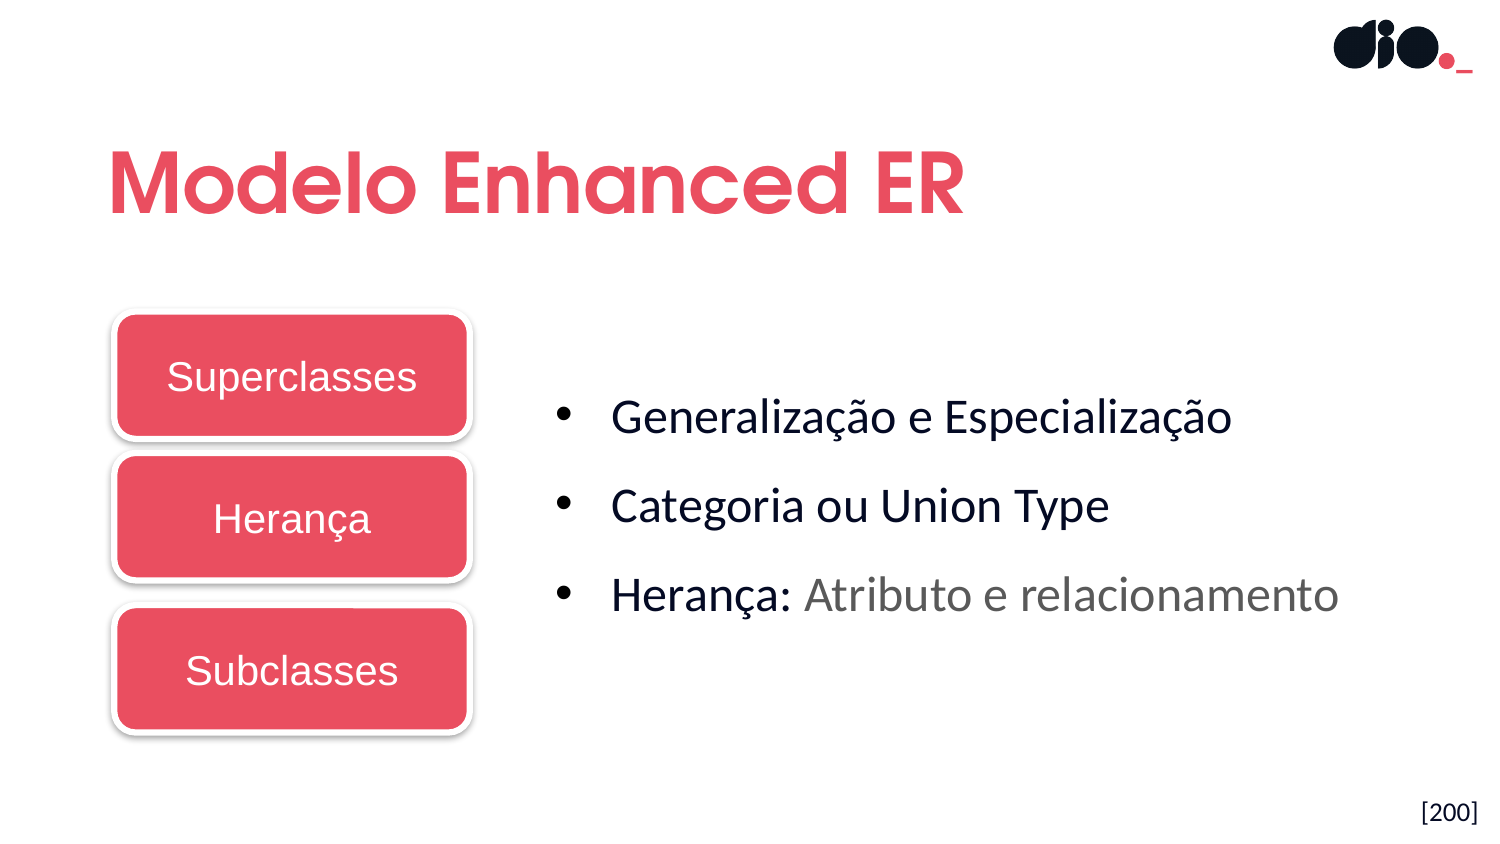

Modelo Enhanced ER
Generalização e Especialização
Categoria ou Union Type
Herança: Atributo e relacionamento
Superclasses
Herança
Subclasses
[200]